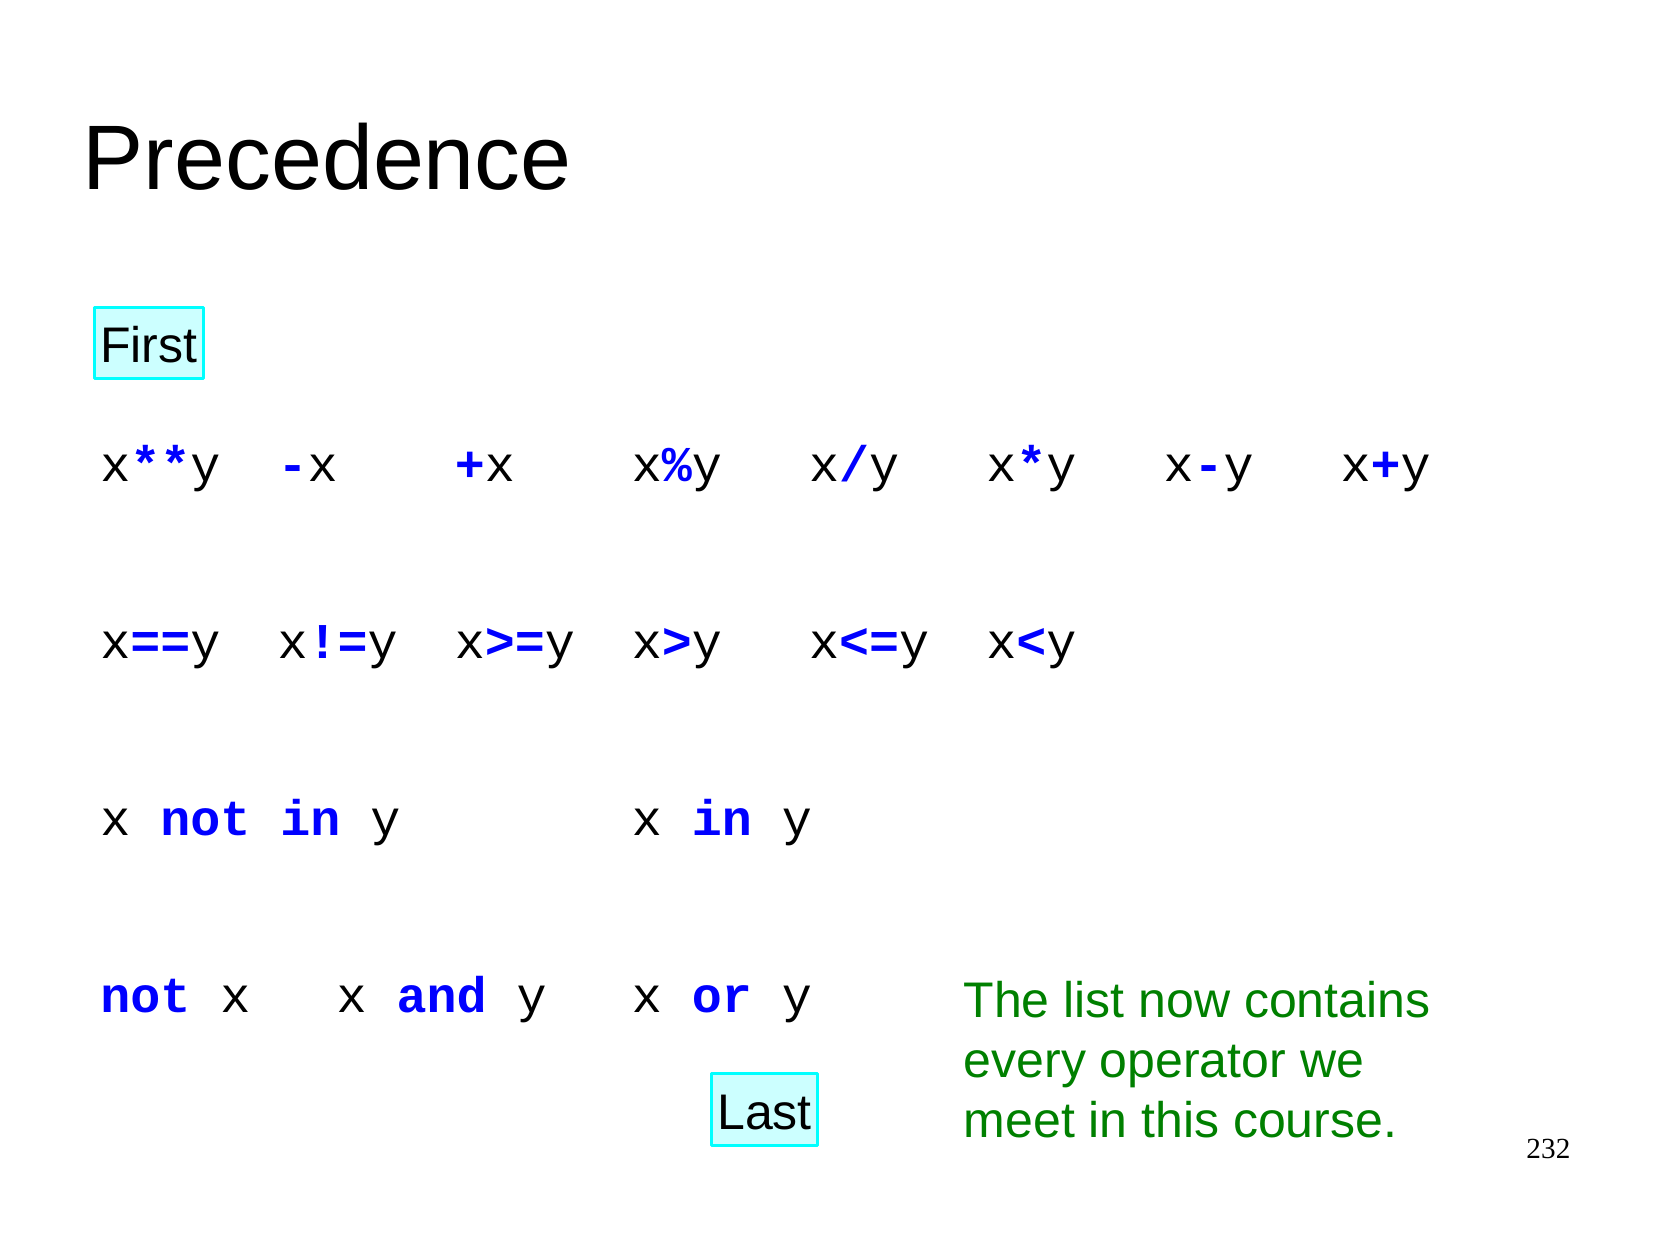

Precedence
First
x**y
-x
+x
x%y
x/y
x*y
x-y
x+y
x==y
x!=y
x>=y
x>y
x<=y
x<y
x not in y
x in y
not x
x and y
x or y
The list now contains
every operator we
meet in this course.
Last
232